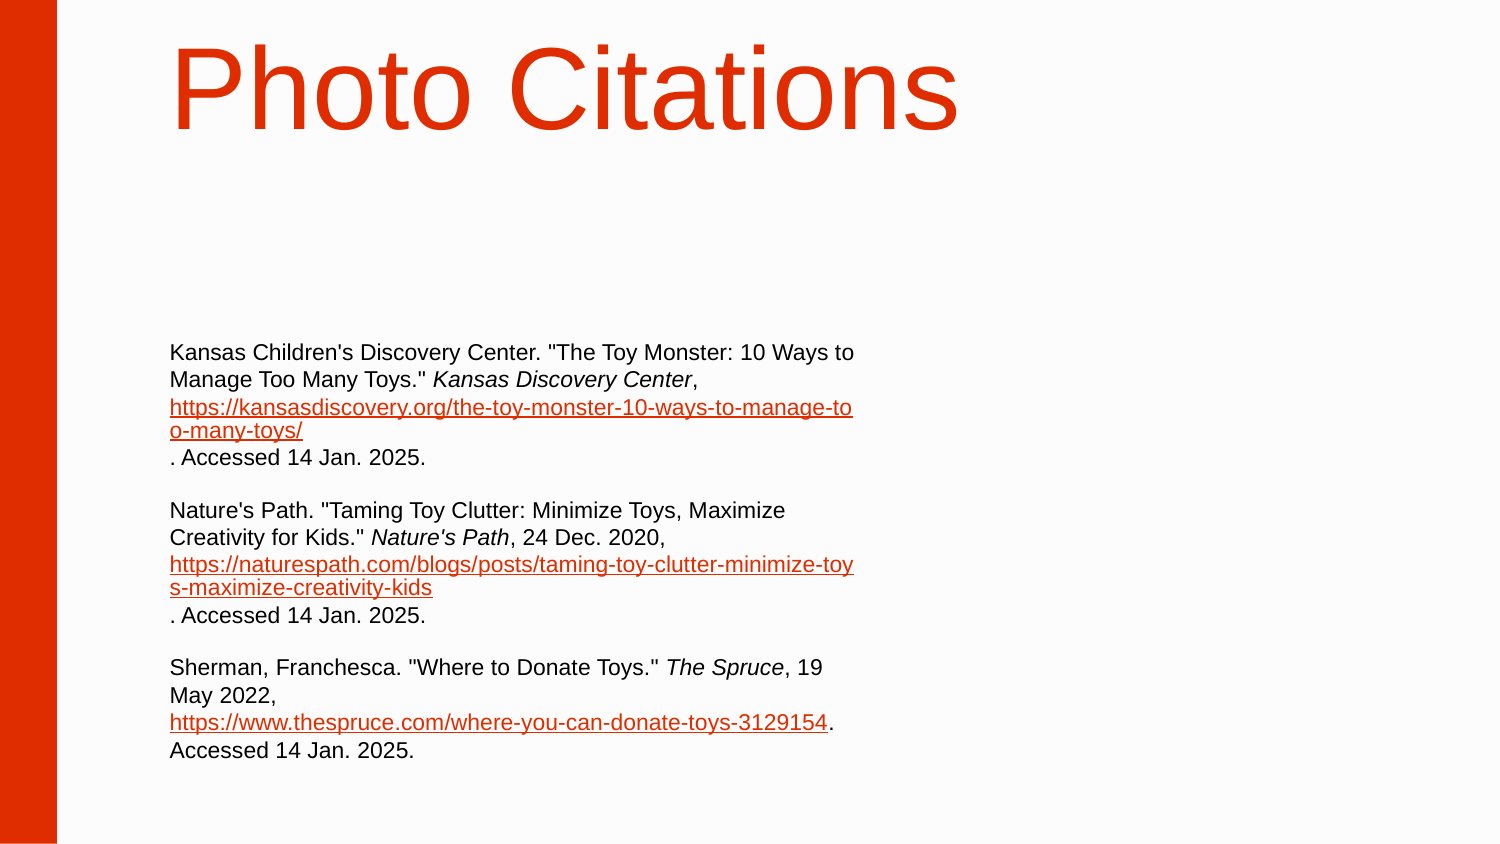

# Photo Citations
Kansas Children's Discovery Center. "The Toy Monster: 10 Ways to Manage Too Many Toys." Kansas Discovery Center, https://kansasdiscovery.org/the-toy-monster-10-ways-to-manage-too-many-toys/. Accessed 14 Jan. 2025.
Nature's Path. "Taming Toy Clutter: Minimize Toys, Maximize Creativity for Kids." Nature's Path, 24 Dec. 2020, https://naturespath.com/blogs/posts/taming-toy-clutter-minimize-toys-maximize-creativity-kids. Accessed 14 Jan. 2025.
Sherman, Franchesca. "Where to Donate Toys." The Spruce, 19 May 2022, https://www.thespruce.com/where-you-can-donate-toys-3129154. Accessed 14 Jan. 2025.